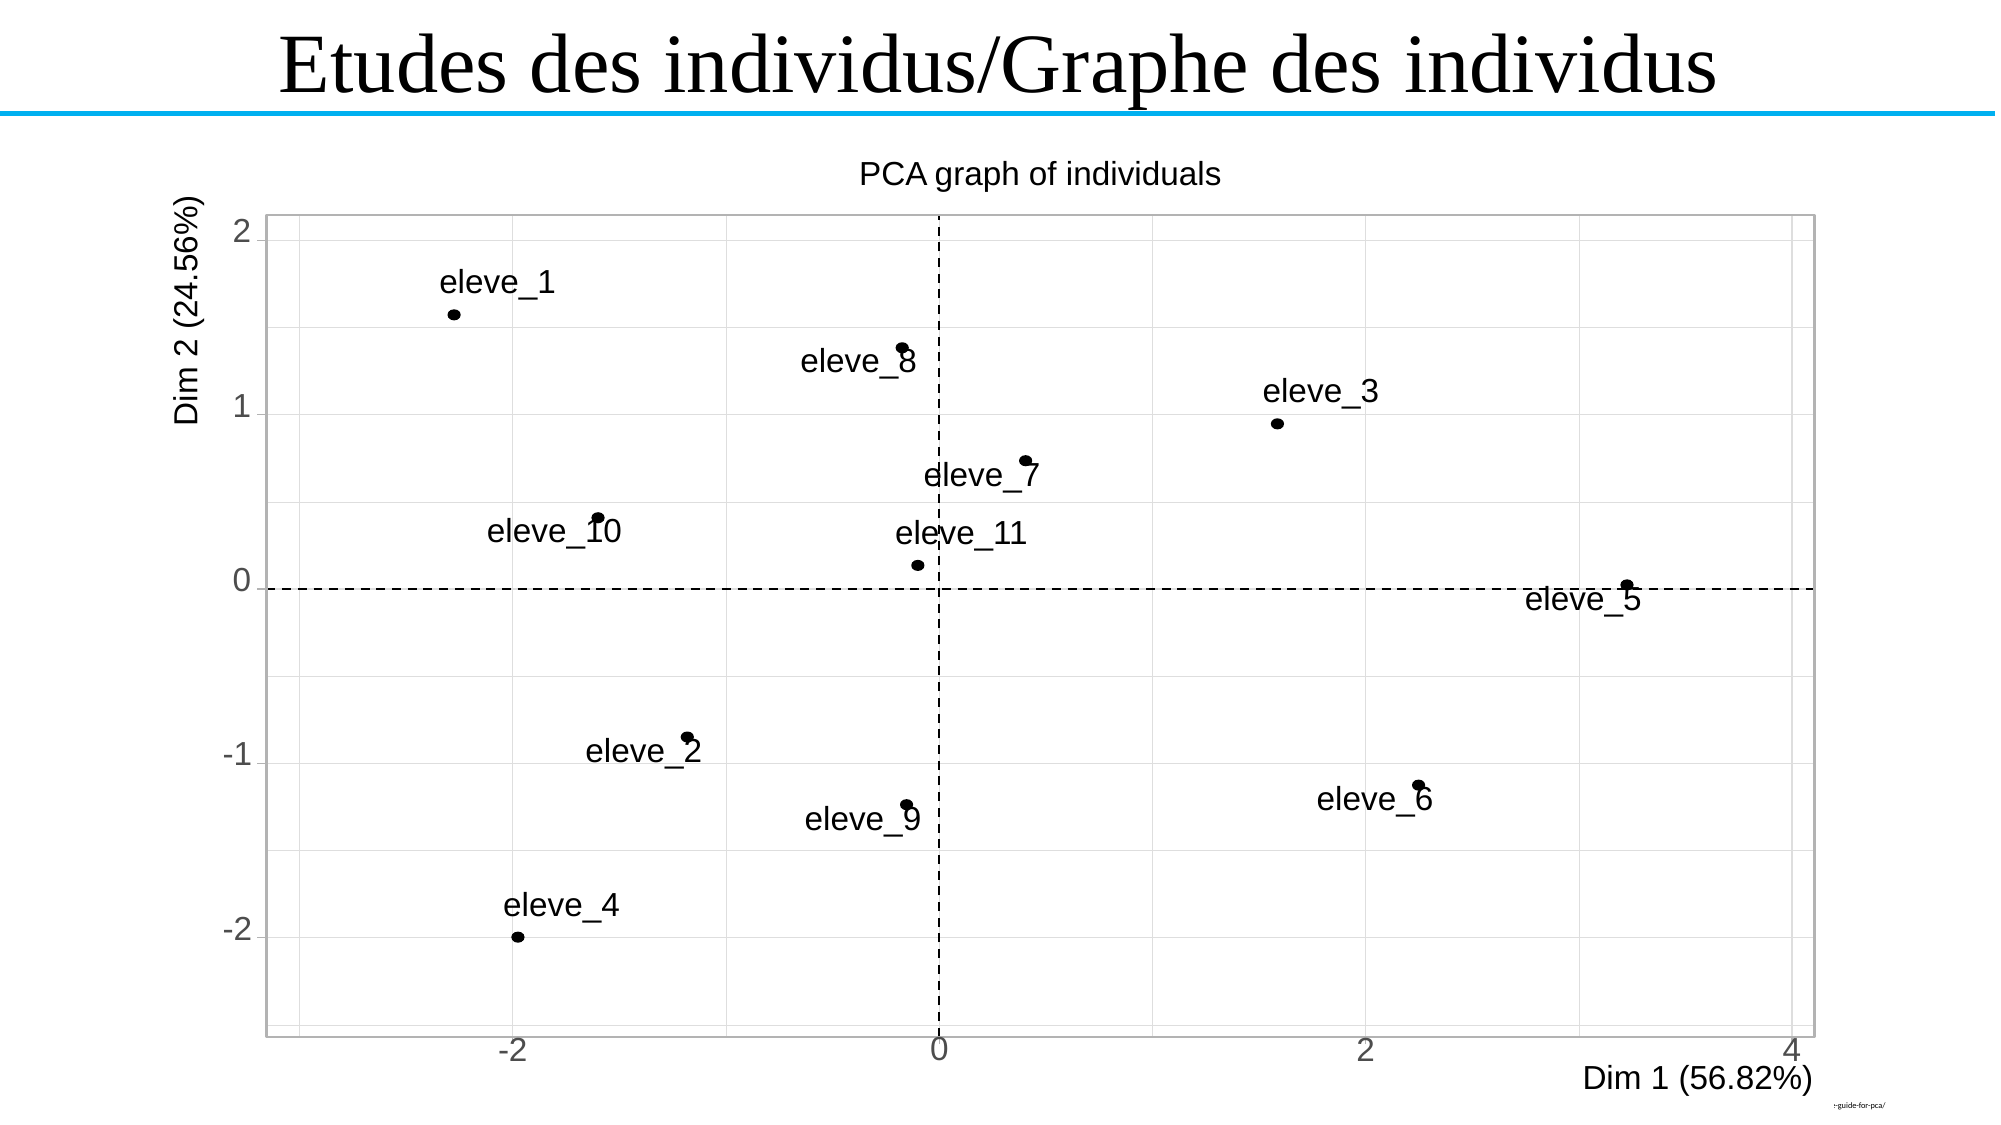

# Etudes des individus/Graphe des individus

PCA graph of individuals

2

eleve_1
Dim 2 (24.56%)

eleve_8
eleve_3
1

eleve_7

eleve_10
eleve_11

0

eleve_5

eleve_2
-1

eleve_6

eleve_9

eleve_4
-2

0
-2
2
4
Dim 1 (56.82%)
https://www.analyticsvidhya.com/blog/2020/12/an-end-to-end-comprehensive-guide-for-pca/